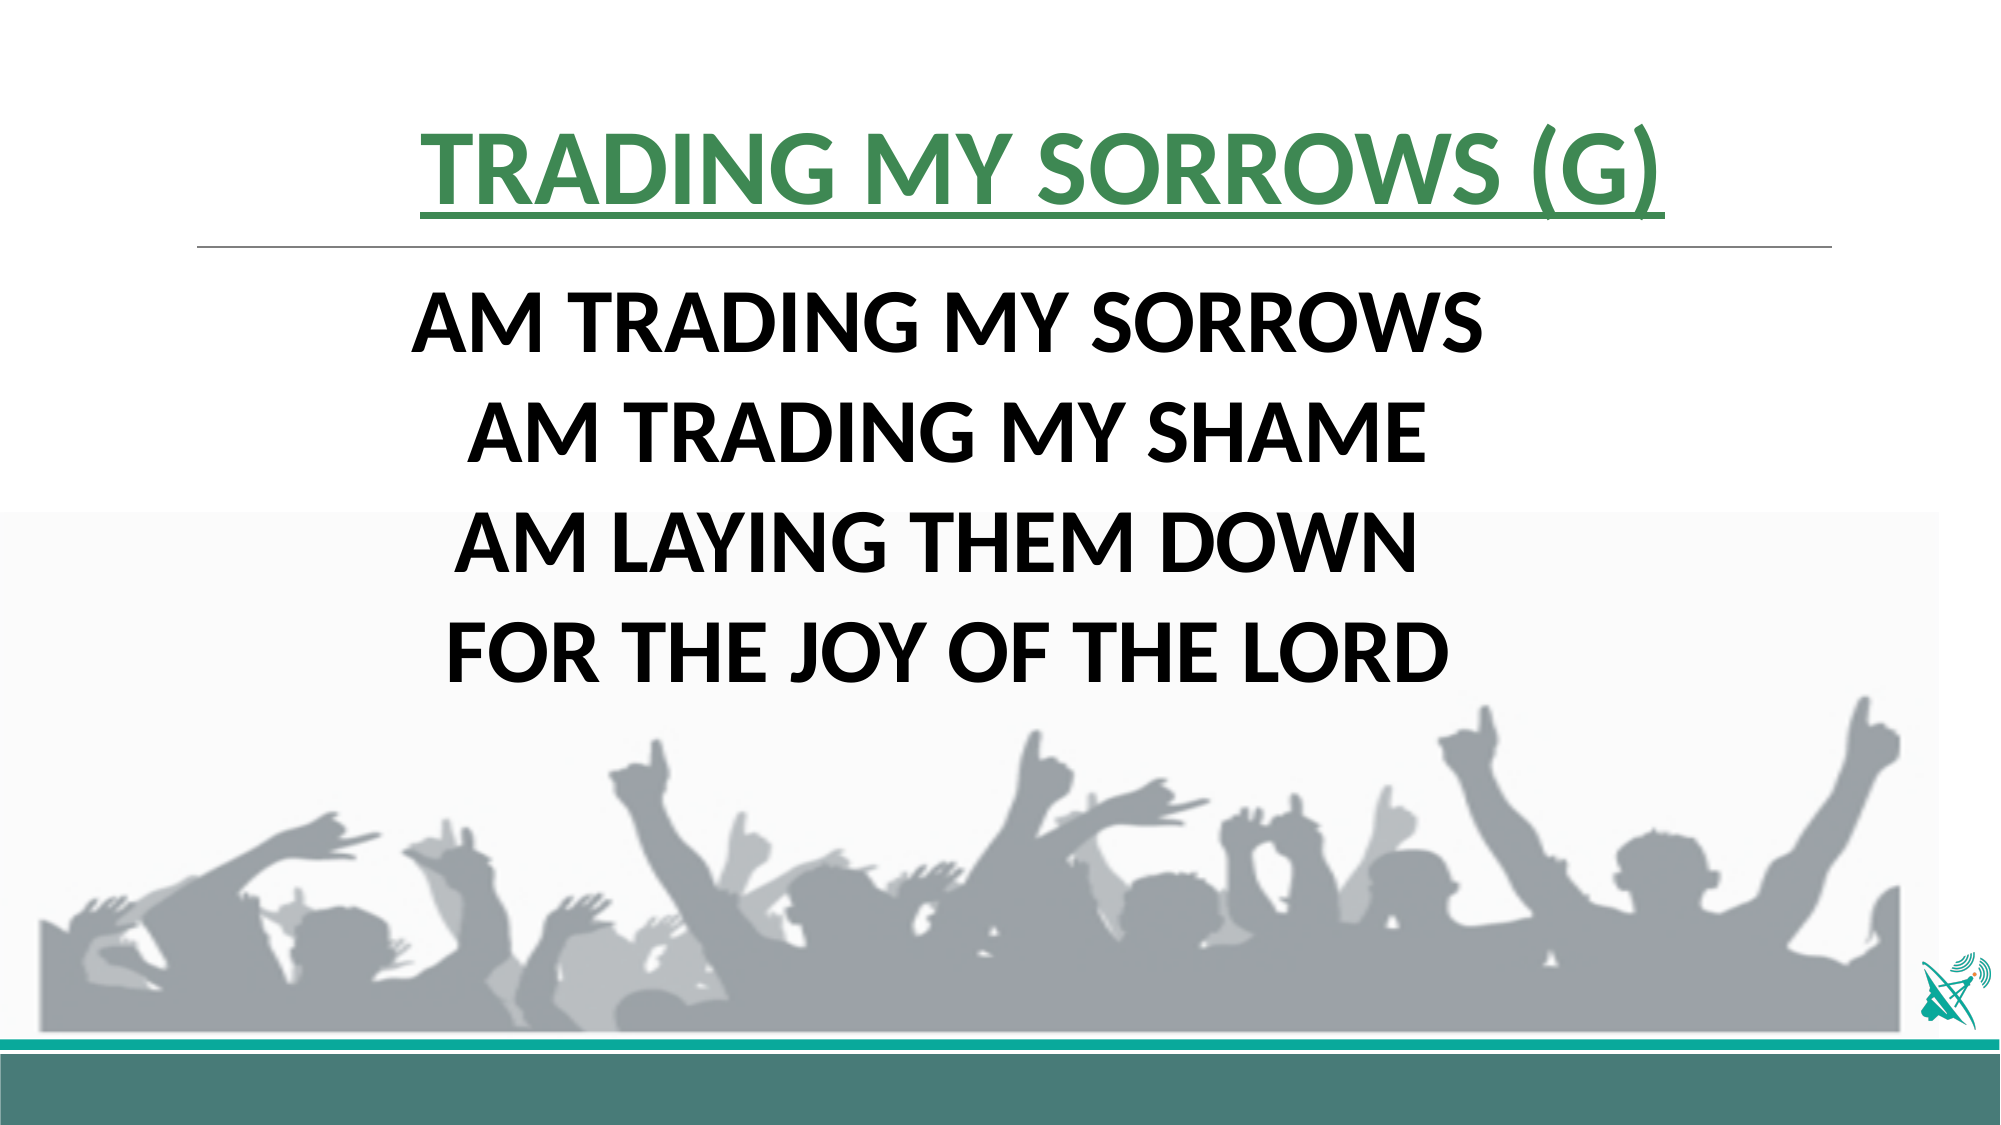

# TRADING MY SORROWS (G)
AM TRADING MY SORROWS
AM TRADING MY SHAME
AM LAYING THEM DOWN
FOR THE JOY OF THE LORD